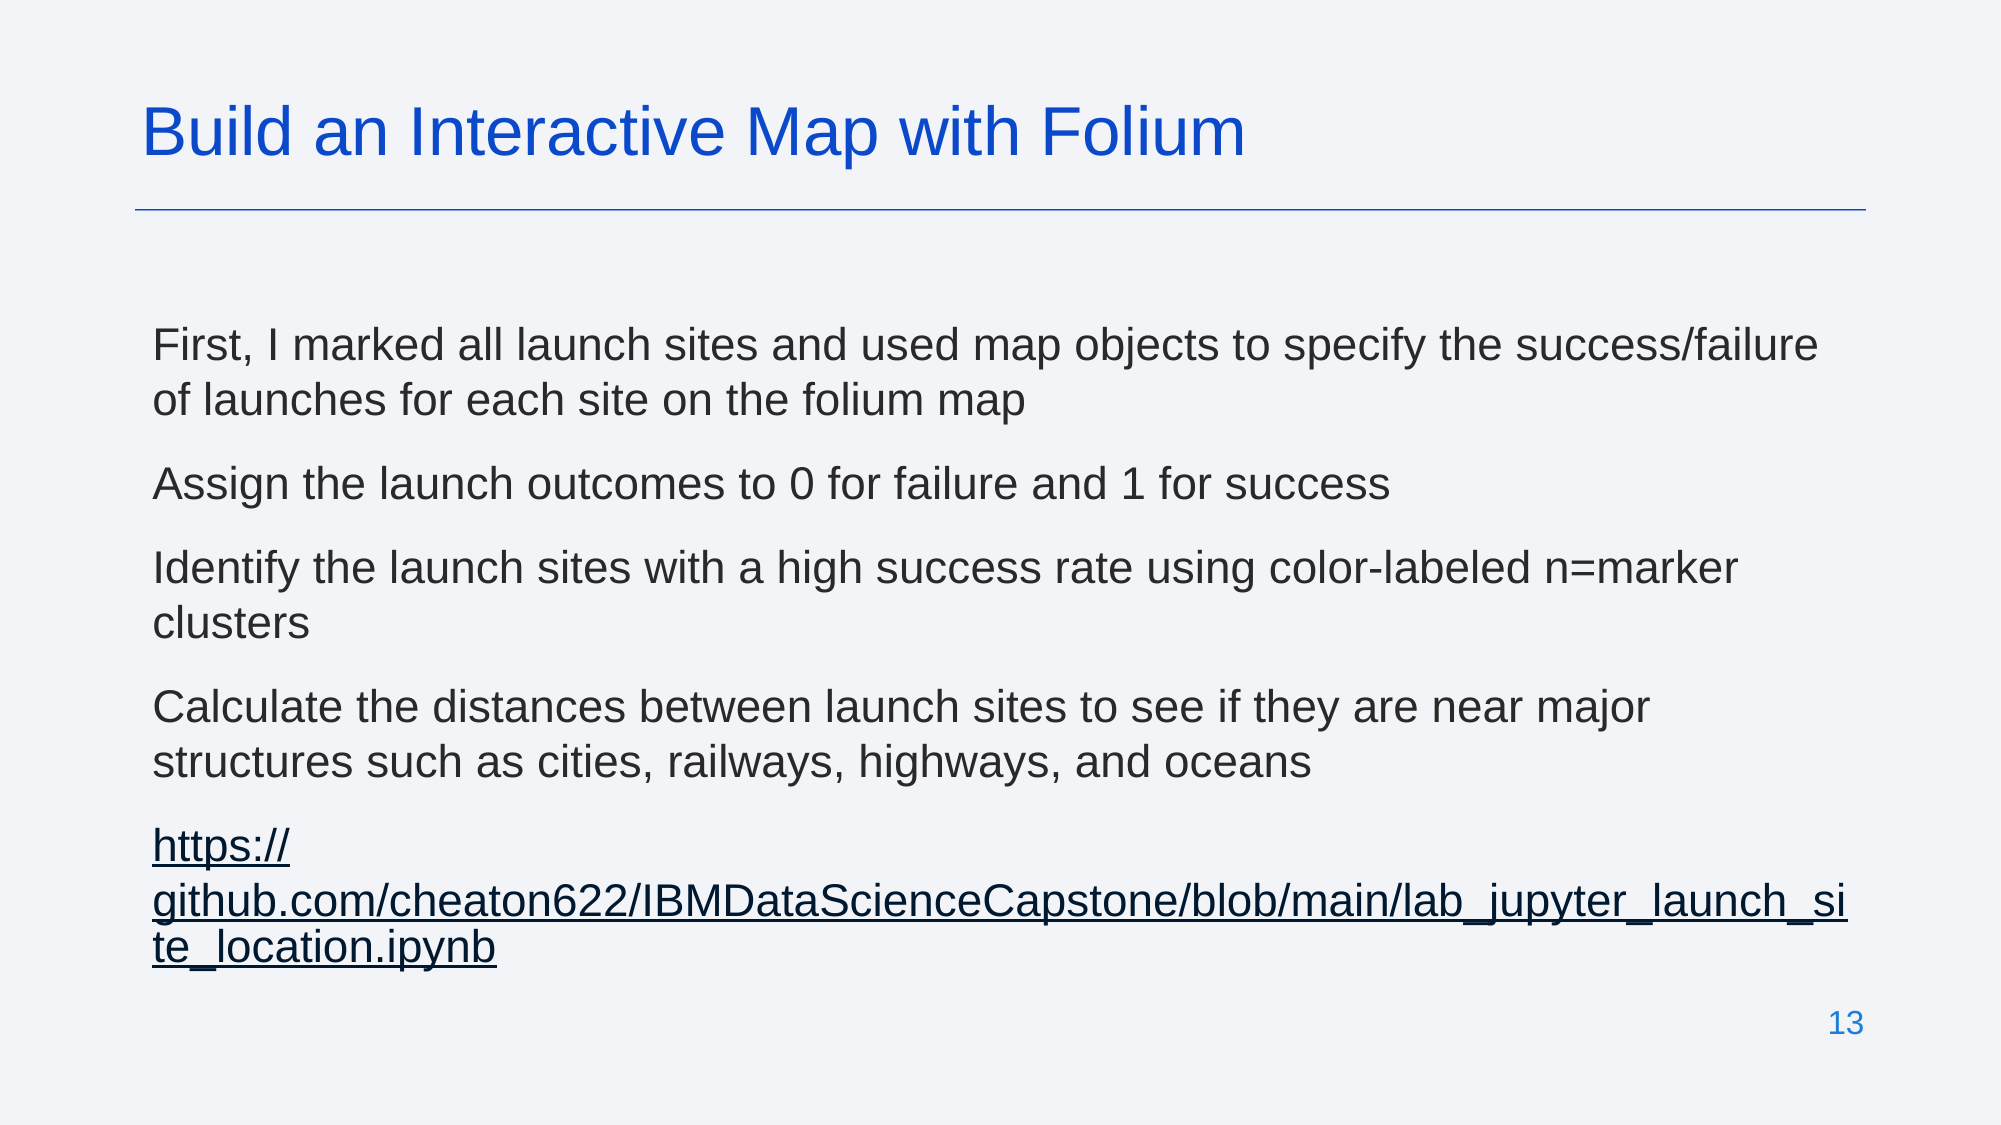

Build an Interactive Map with Folium
First, I marked all launch sites and used map objects to specify the success/failure of launches for each site on the folium map
Assign the launch outcomes to 0 for failure and 1 for success
Identify the launch sites with a high success rate using color-labeled n=marker clusters
Calculate the distances between launch sites to see if they are near major structures such as cities, railways, highways, and oceans
https://github.com/cheaton622/IBMDataScienceCapstone/blob/main/lab_jupyter_launch_site_location.ipynb

13